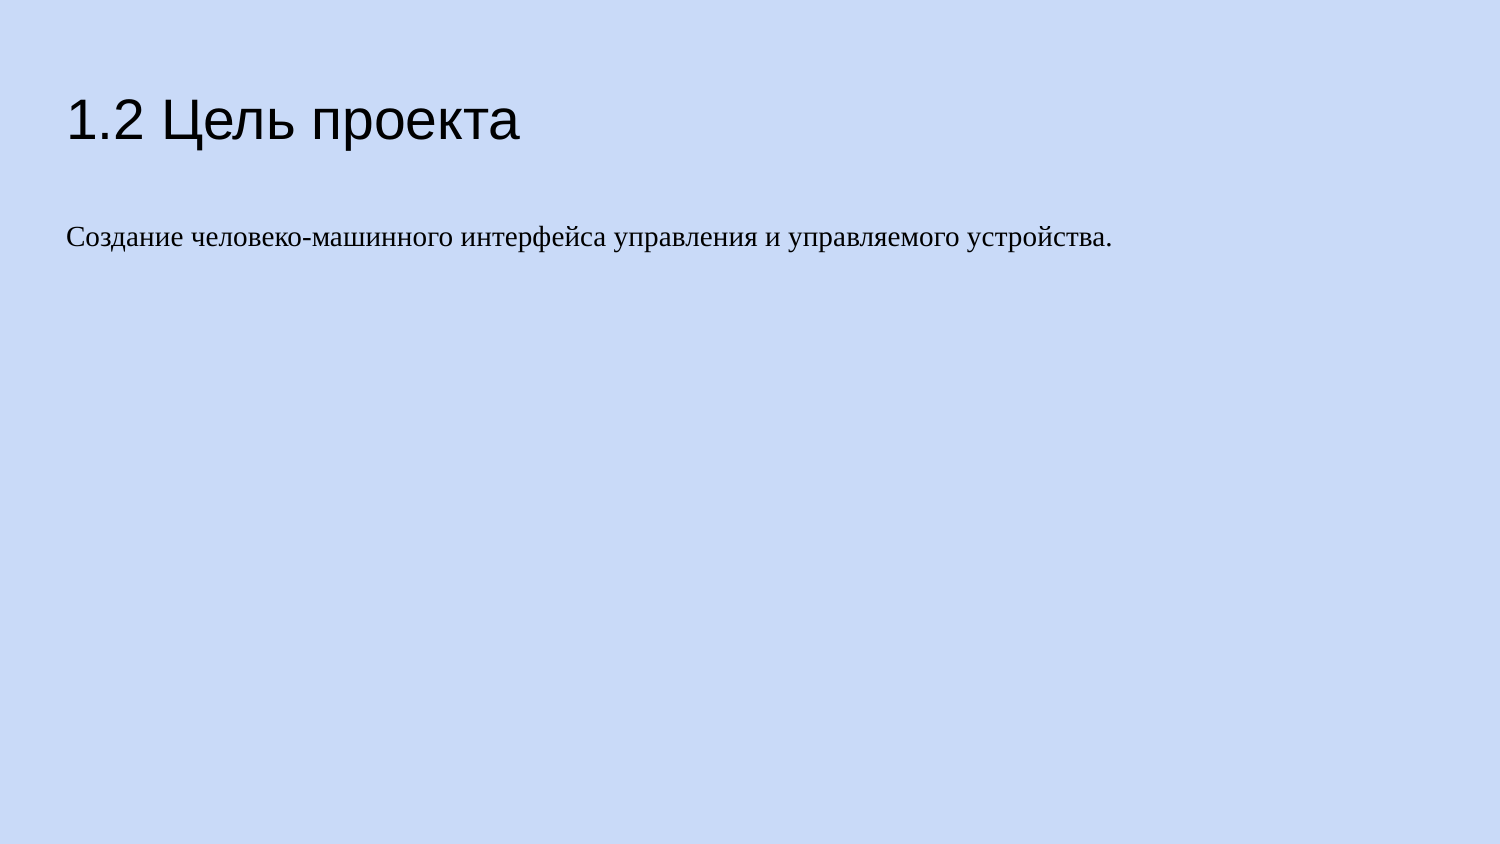

# 1.2 Цель проекта
Создание человеко-машинного интерфейса управления и управляемого устройства.